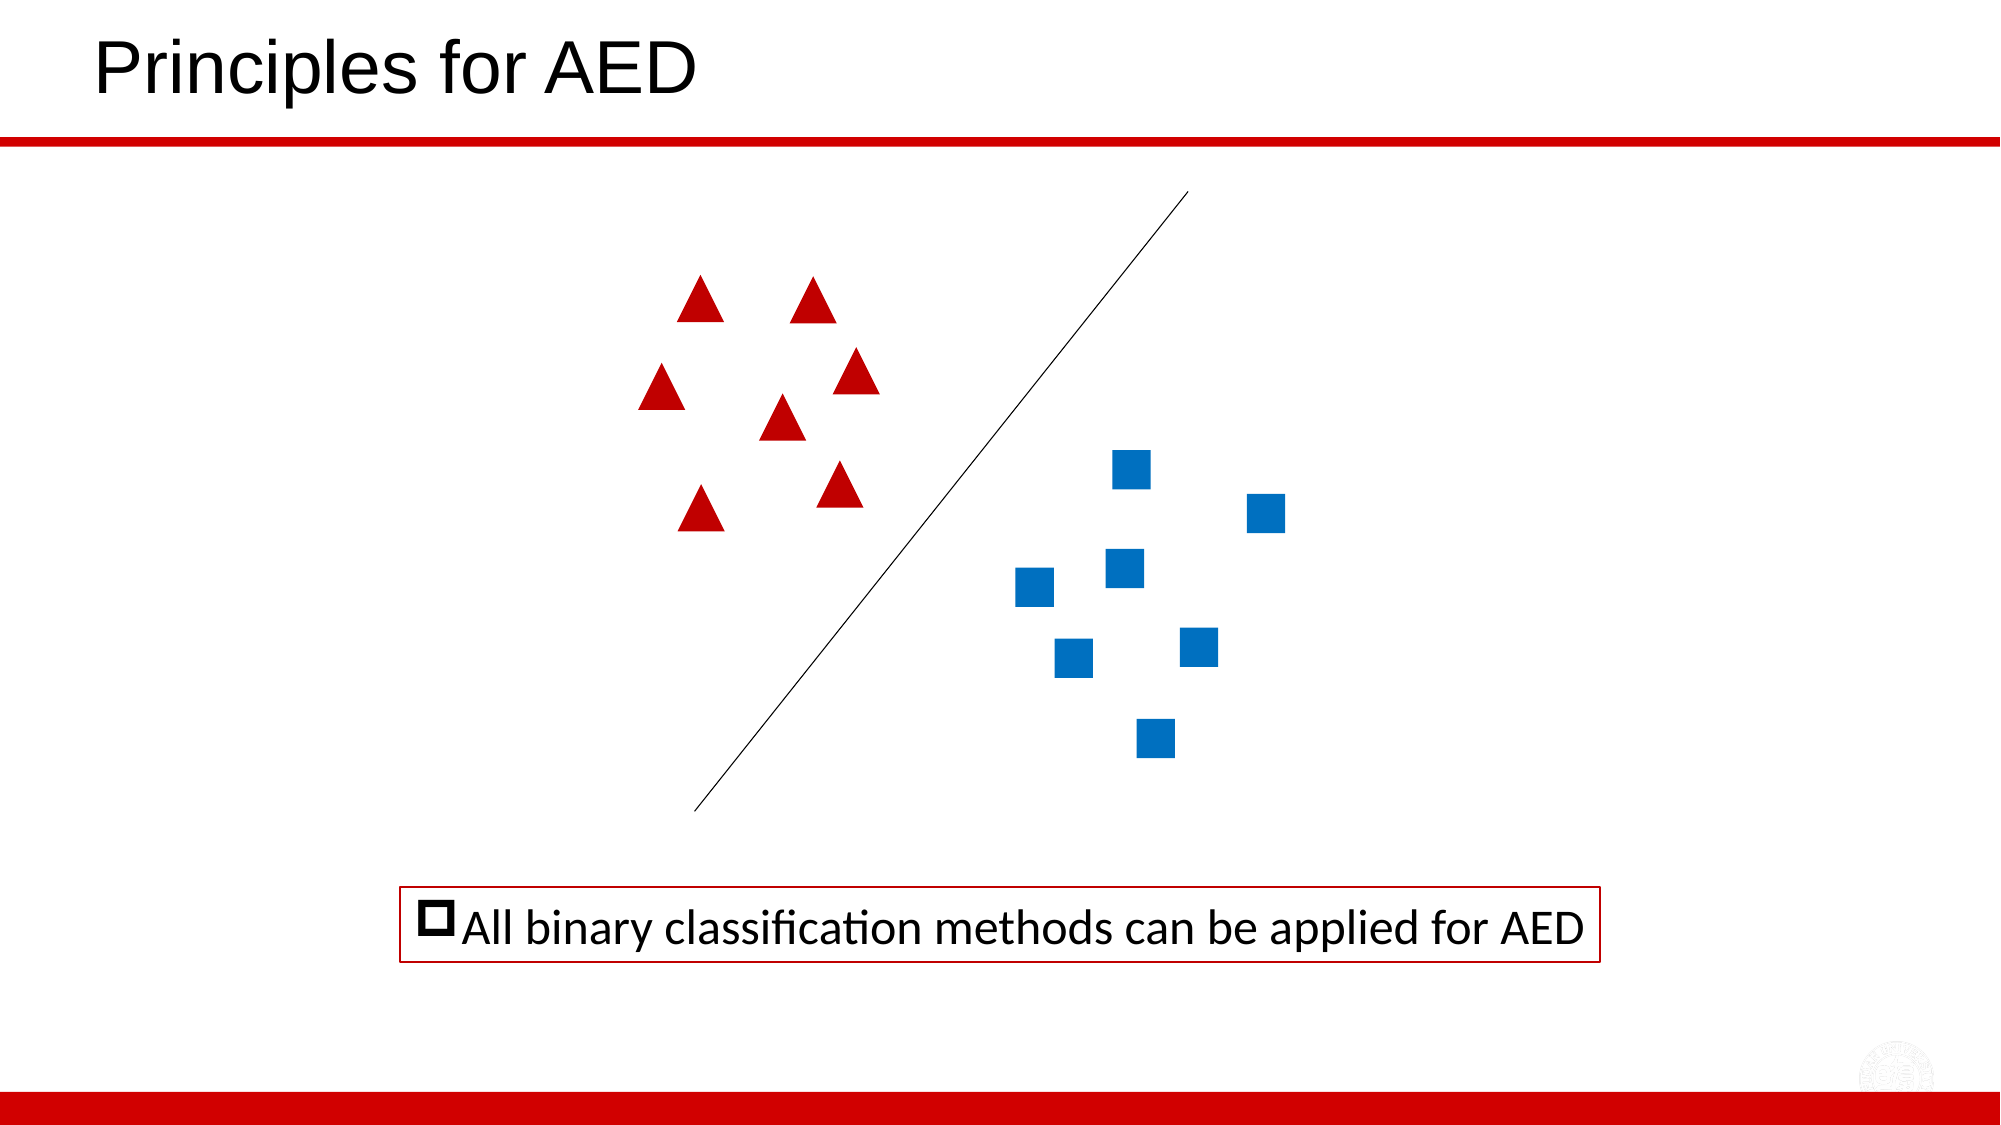

# Principles for AED

All binary classification methods can be applied for AED